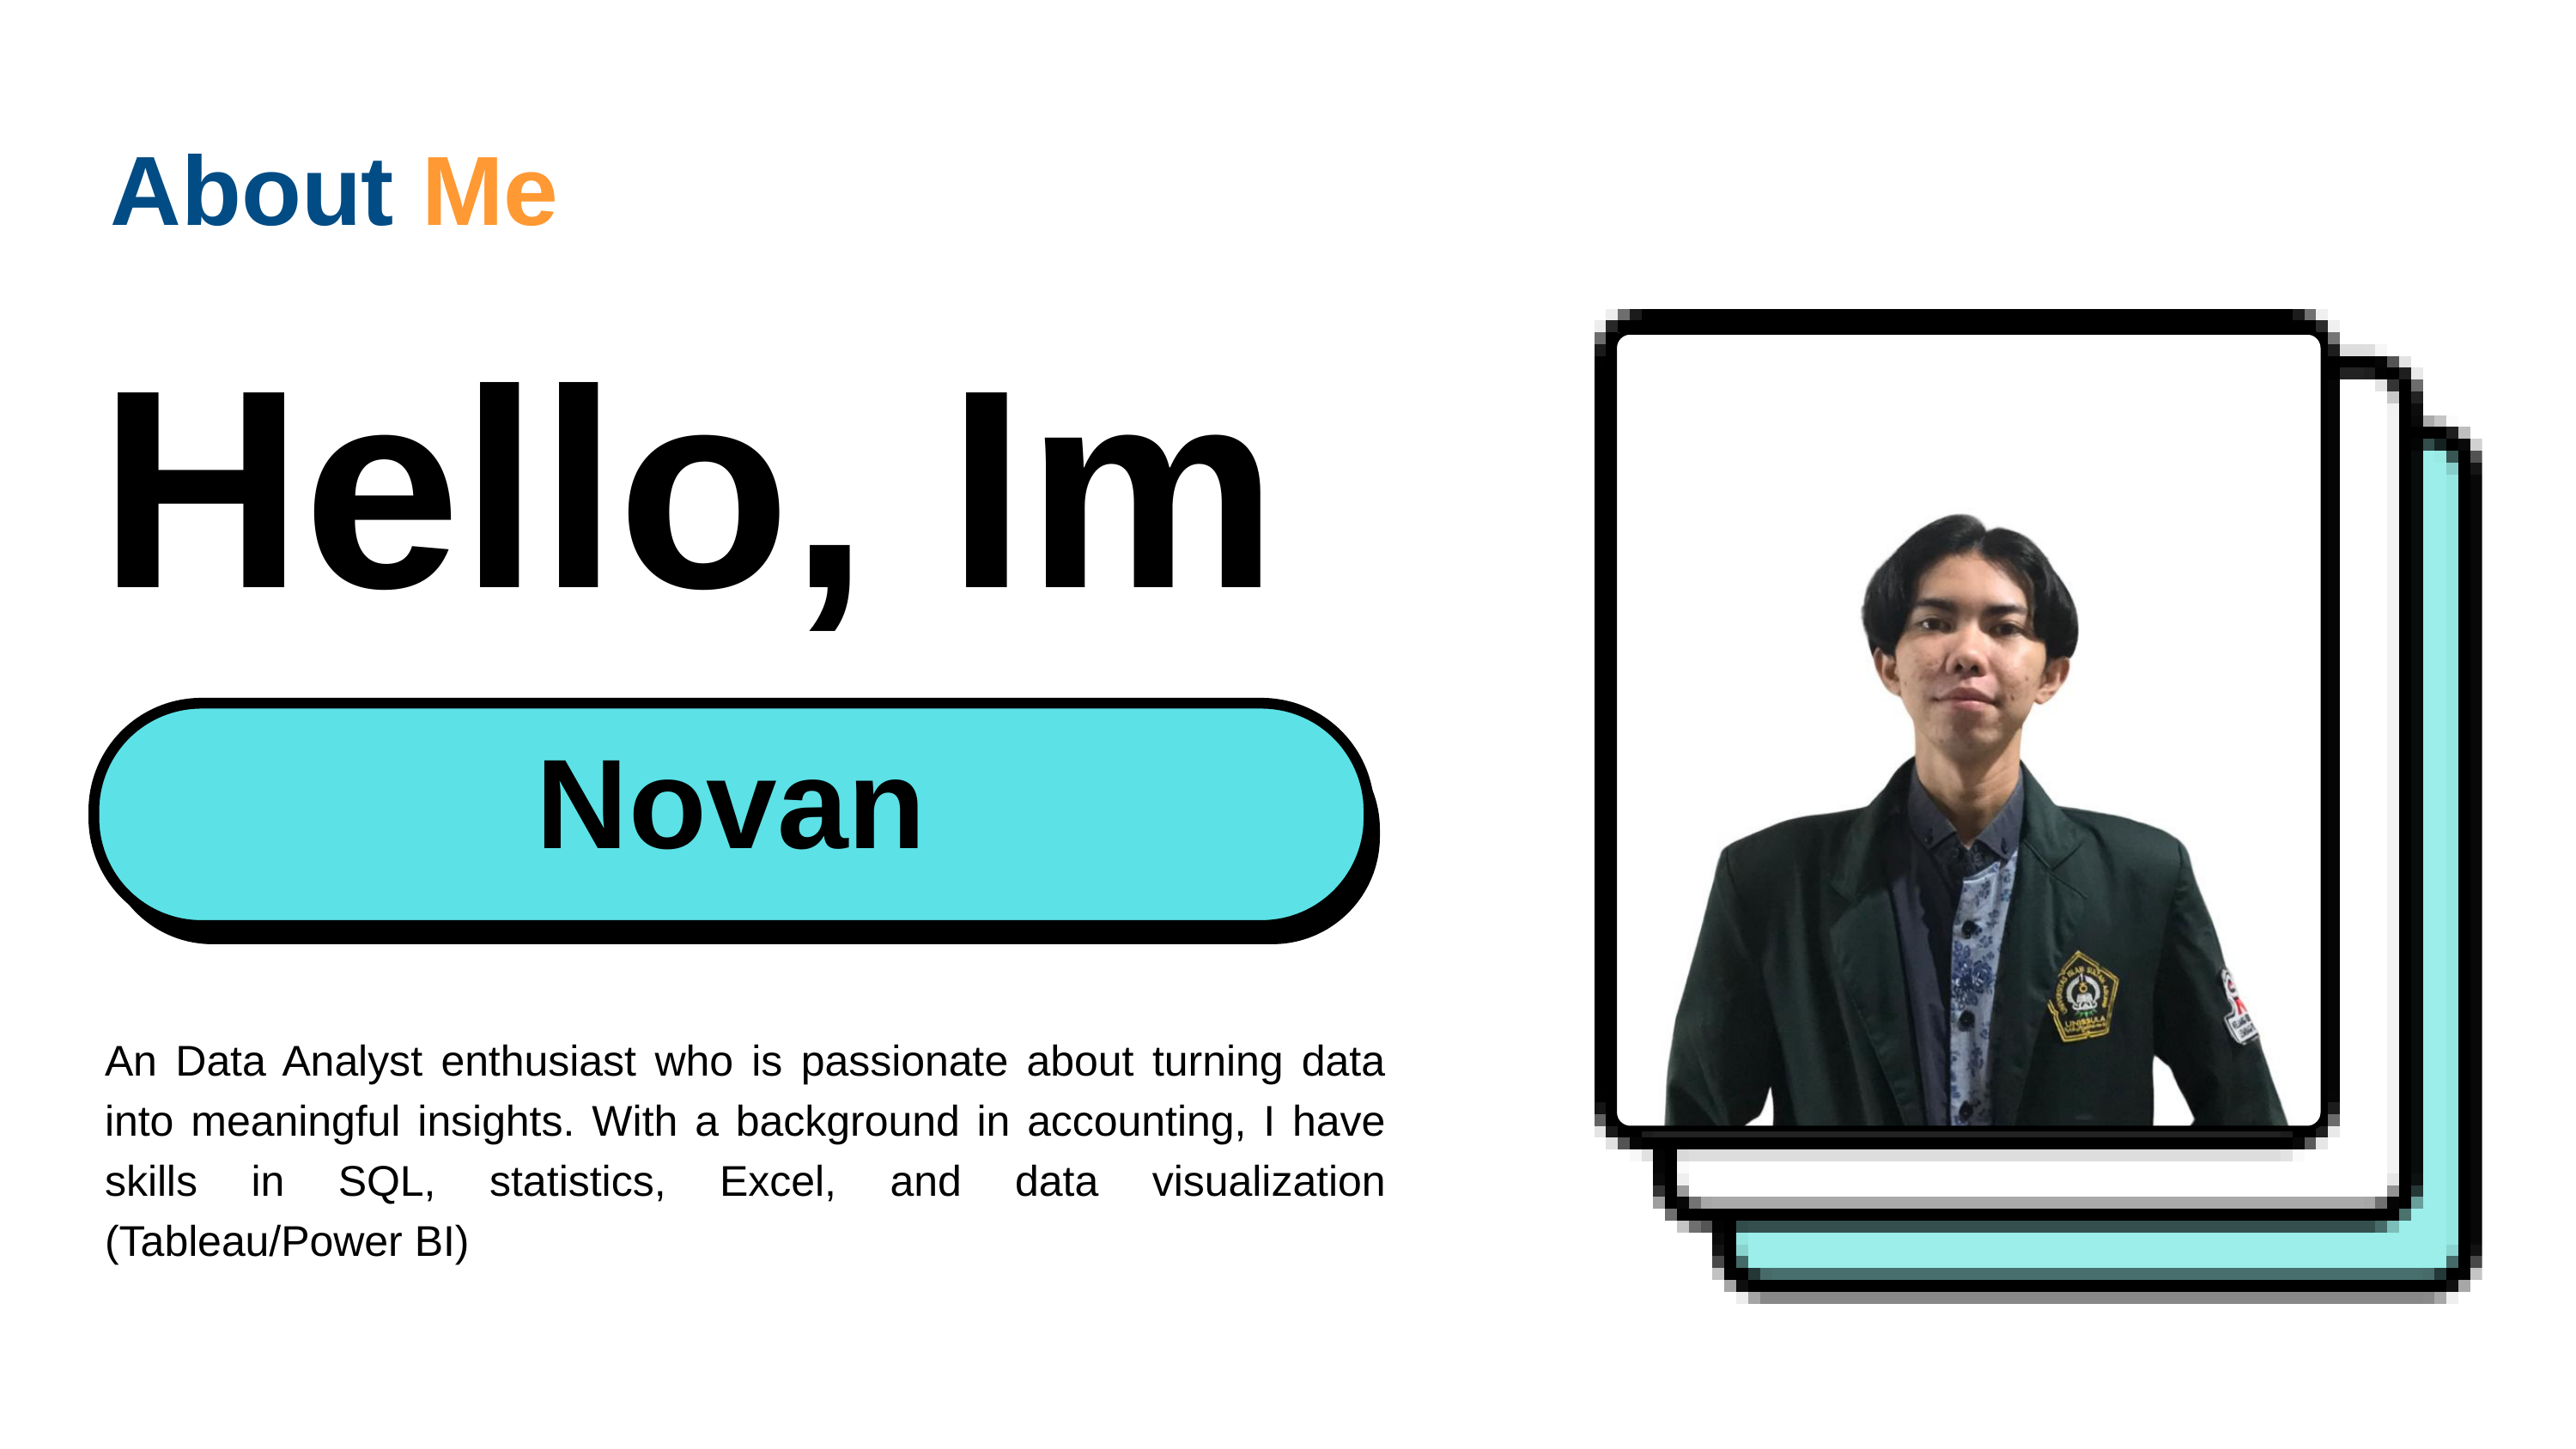

About Me

Hello, Im
EDA
Recommendation

Novan
Business Problem
ML Modeling
An Data Analyst enthusiast who is passionate about turning data into meaningful insights. With a background in accounting, I have skills in SQL, statistics, Excel, and data visualization (Tableau/Power BI)